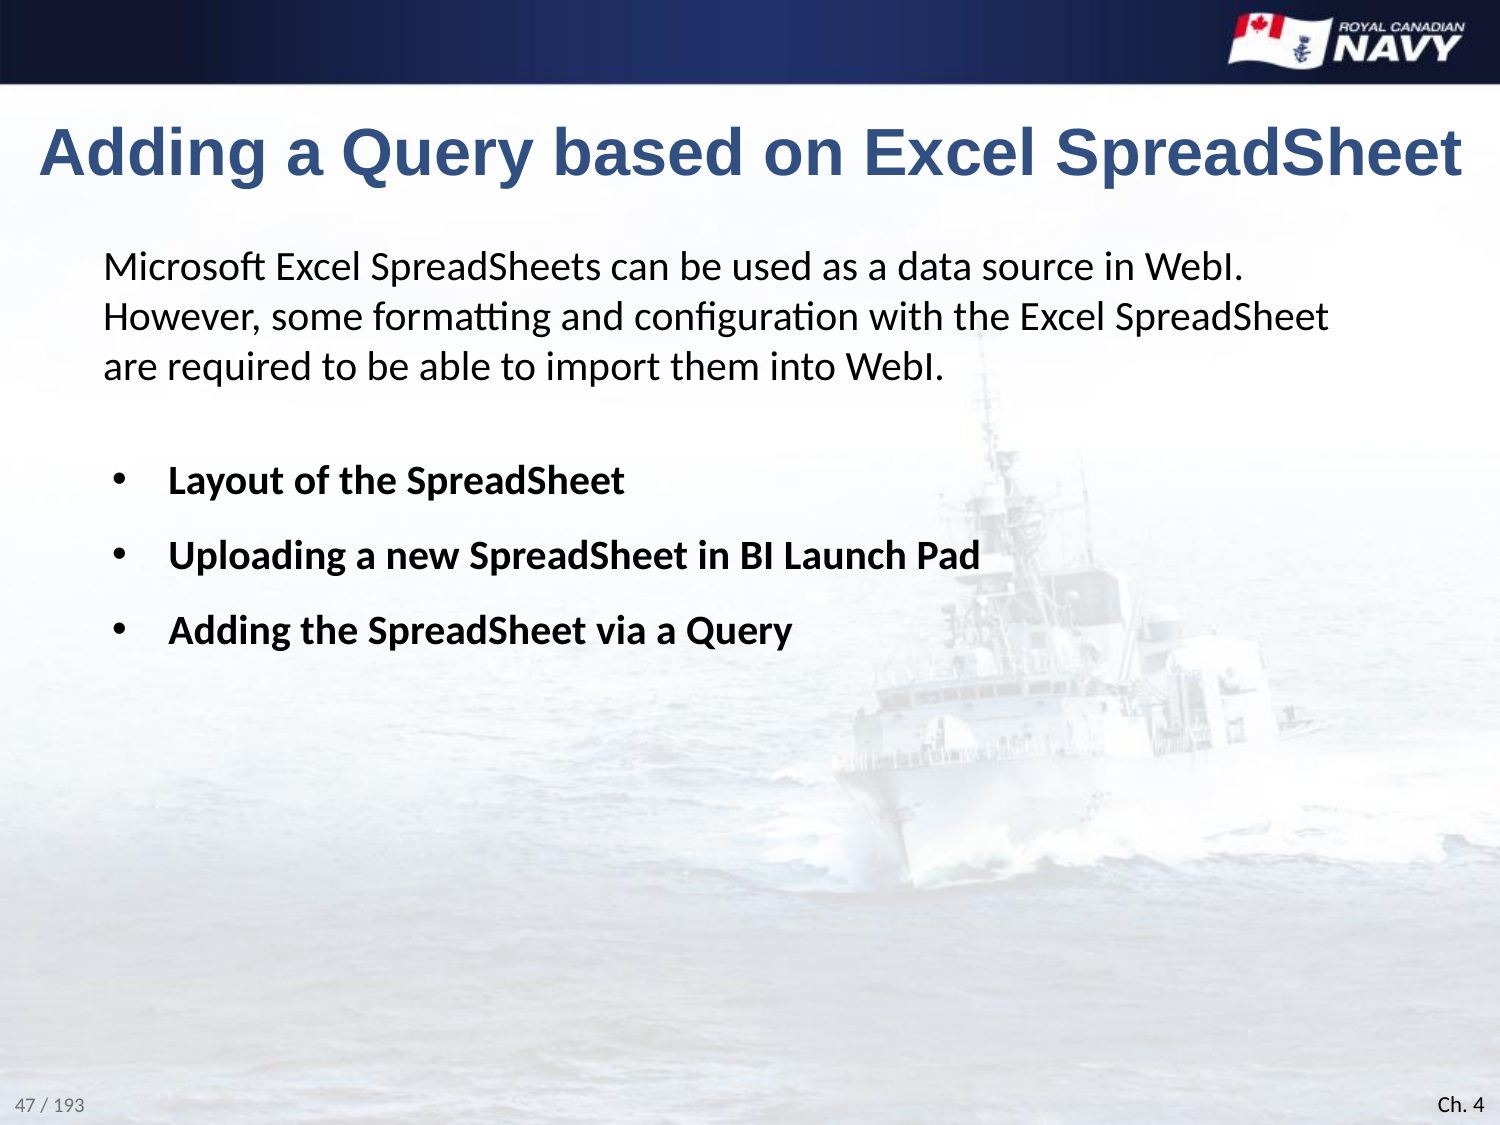

# Adding a Query based on Excel SpreadSheet
Microsoft Excel SpreadSheets can be used as a data source in WebI. However, some formatting and configuration with the Excel SpreadSheet are required to be able to import them into WebI.
Layout of the SpreadSheet
Uploading a new SpreadSheet in BI Launch Pad
Adding the SpreadSheet via a Query
Ch. 4
47 / 193